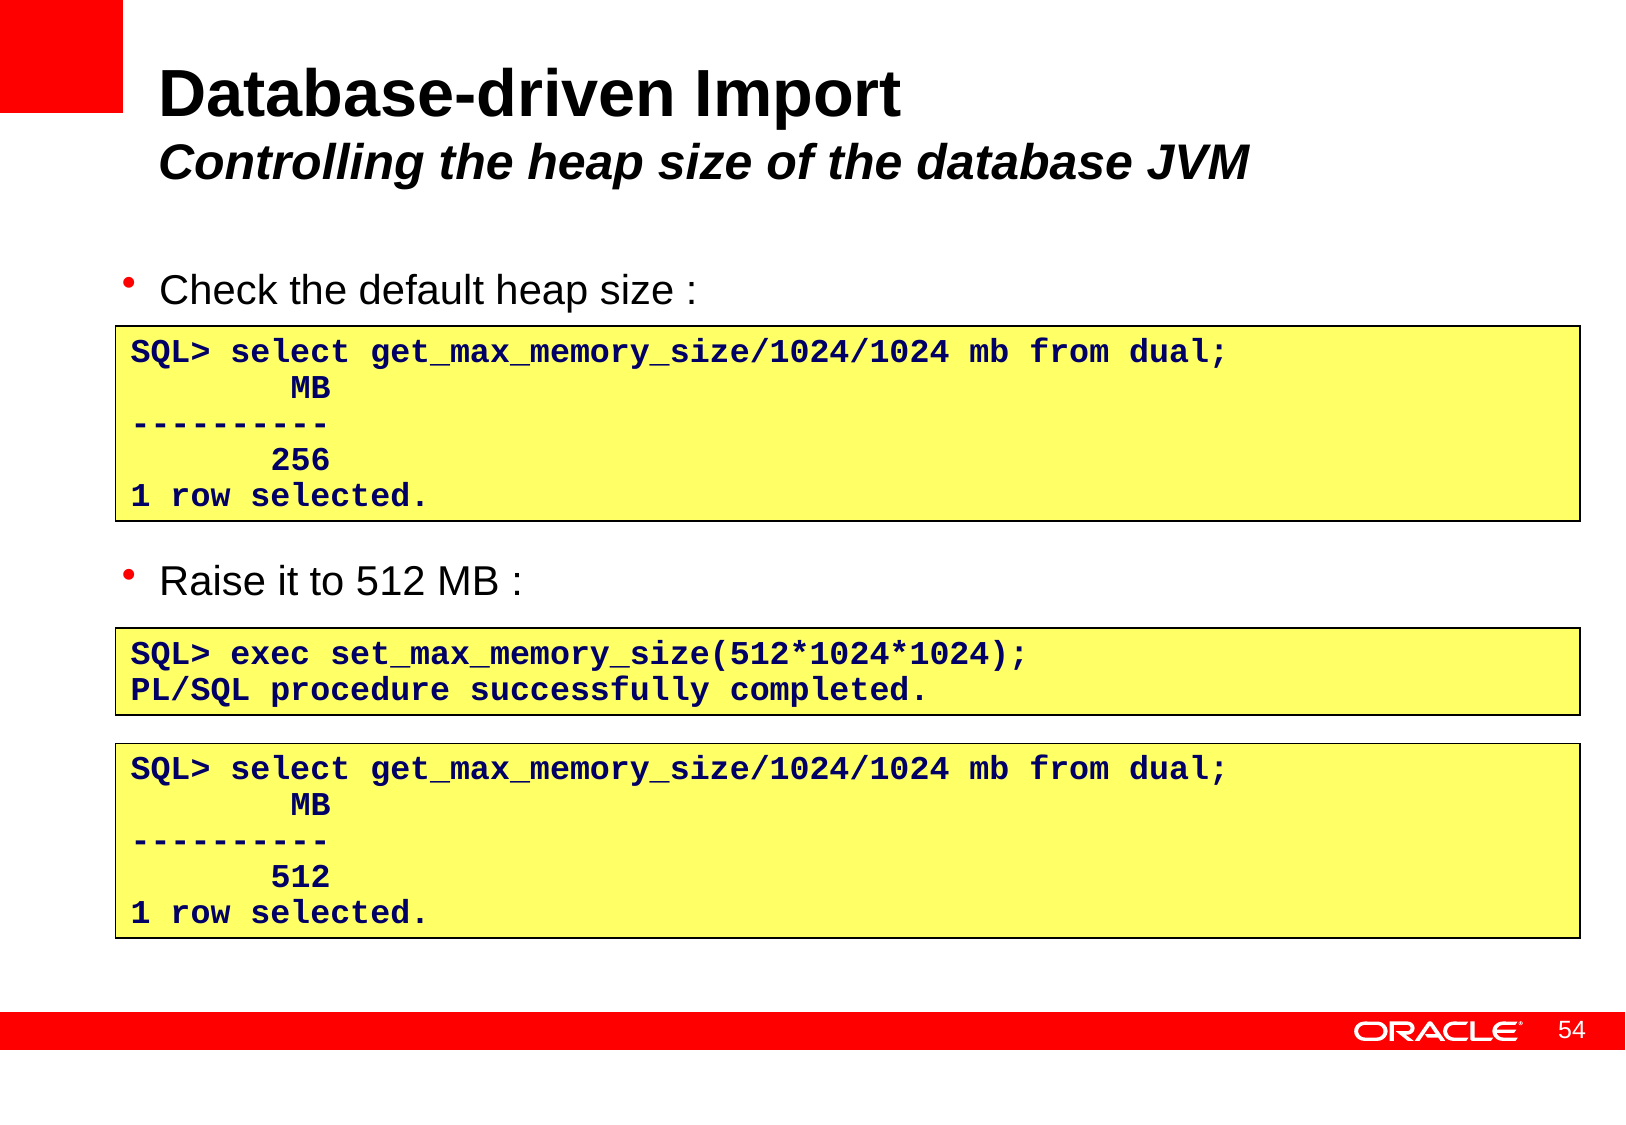

# Database-driven Import Controlling the heap size of the database JVM
Check the default heap size :

Raise it to 512 MB :

SQL> select get_max_memory_size/1024/1024 mb from dual;
        MB
----------
       256
1 row selected.
SQL> exec set_max_memory_size(512*1024*1024);
PL/SQL procedure successfully completed.
SQL> select get_max_memory_size/1024/1024 mb from dual;
        MB
----------
       512
1 row selected.